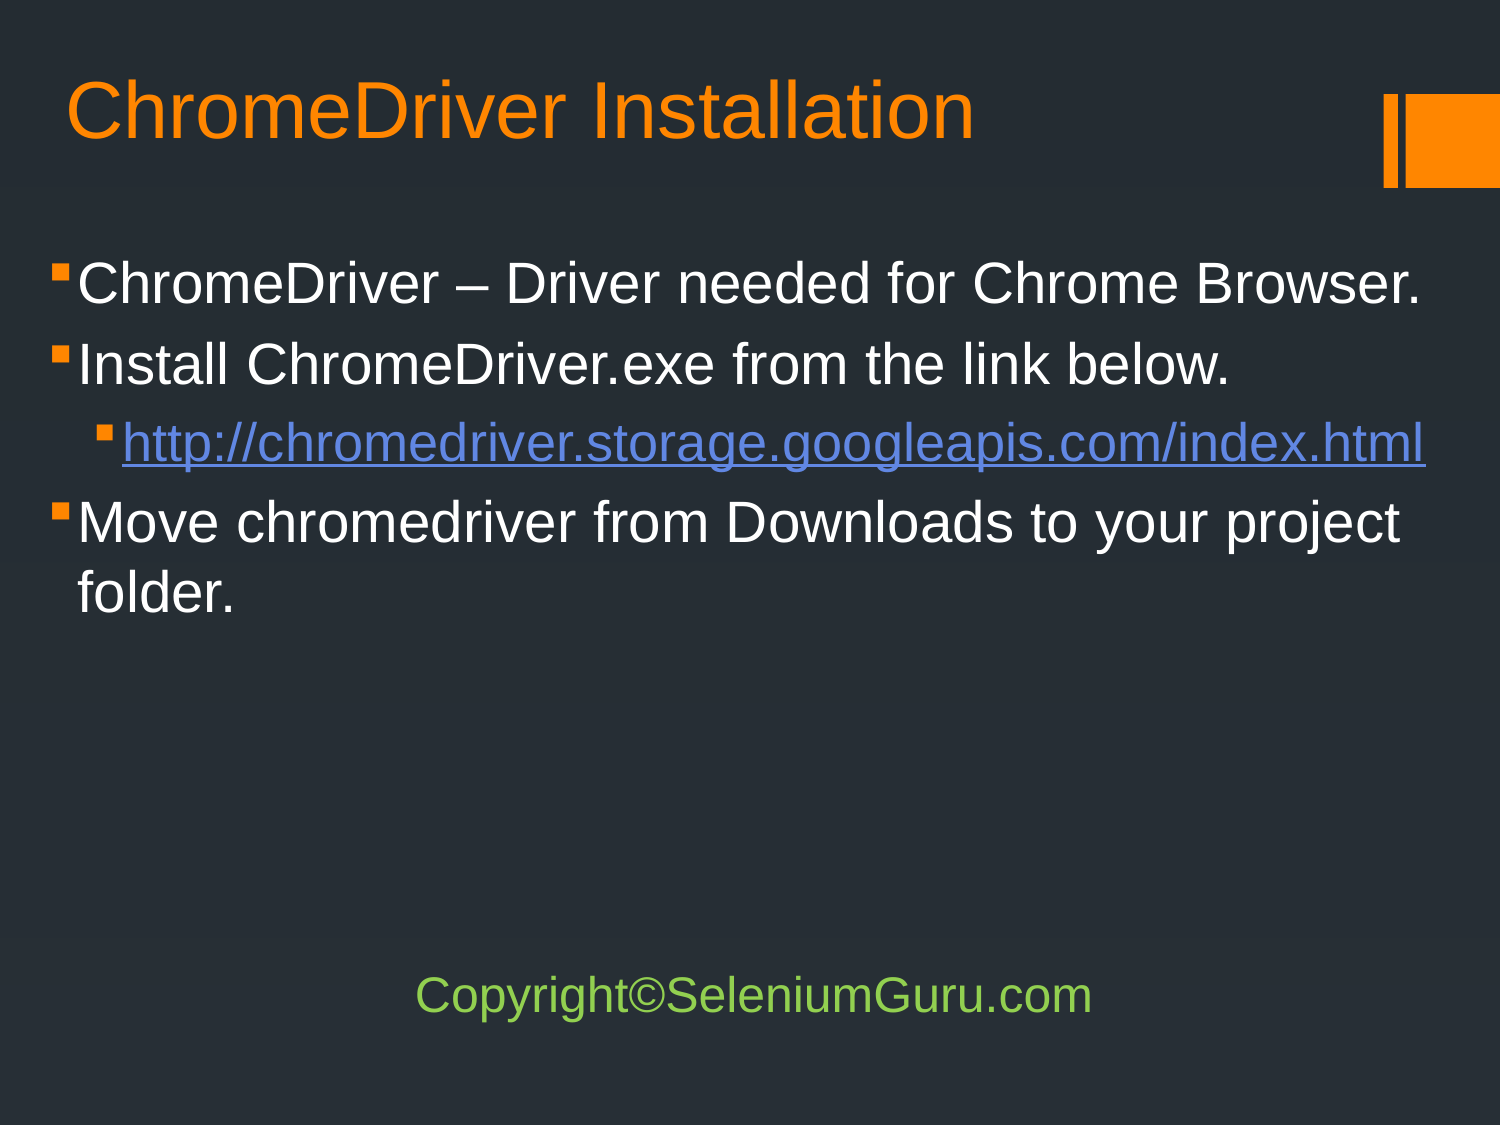

# ChromeDriver Installation
ChromeDriver – Driver needed for Chrome Browser.
Install ChromeDriver.exe from the link below.
http://chromedriver.storage.googleapis.com/index.html
Move chromedriver from Downloads to your project folder.
Copyright©SeleniumGuru.com